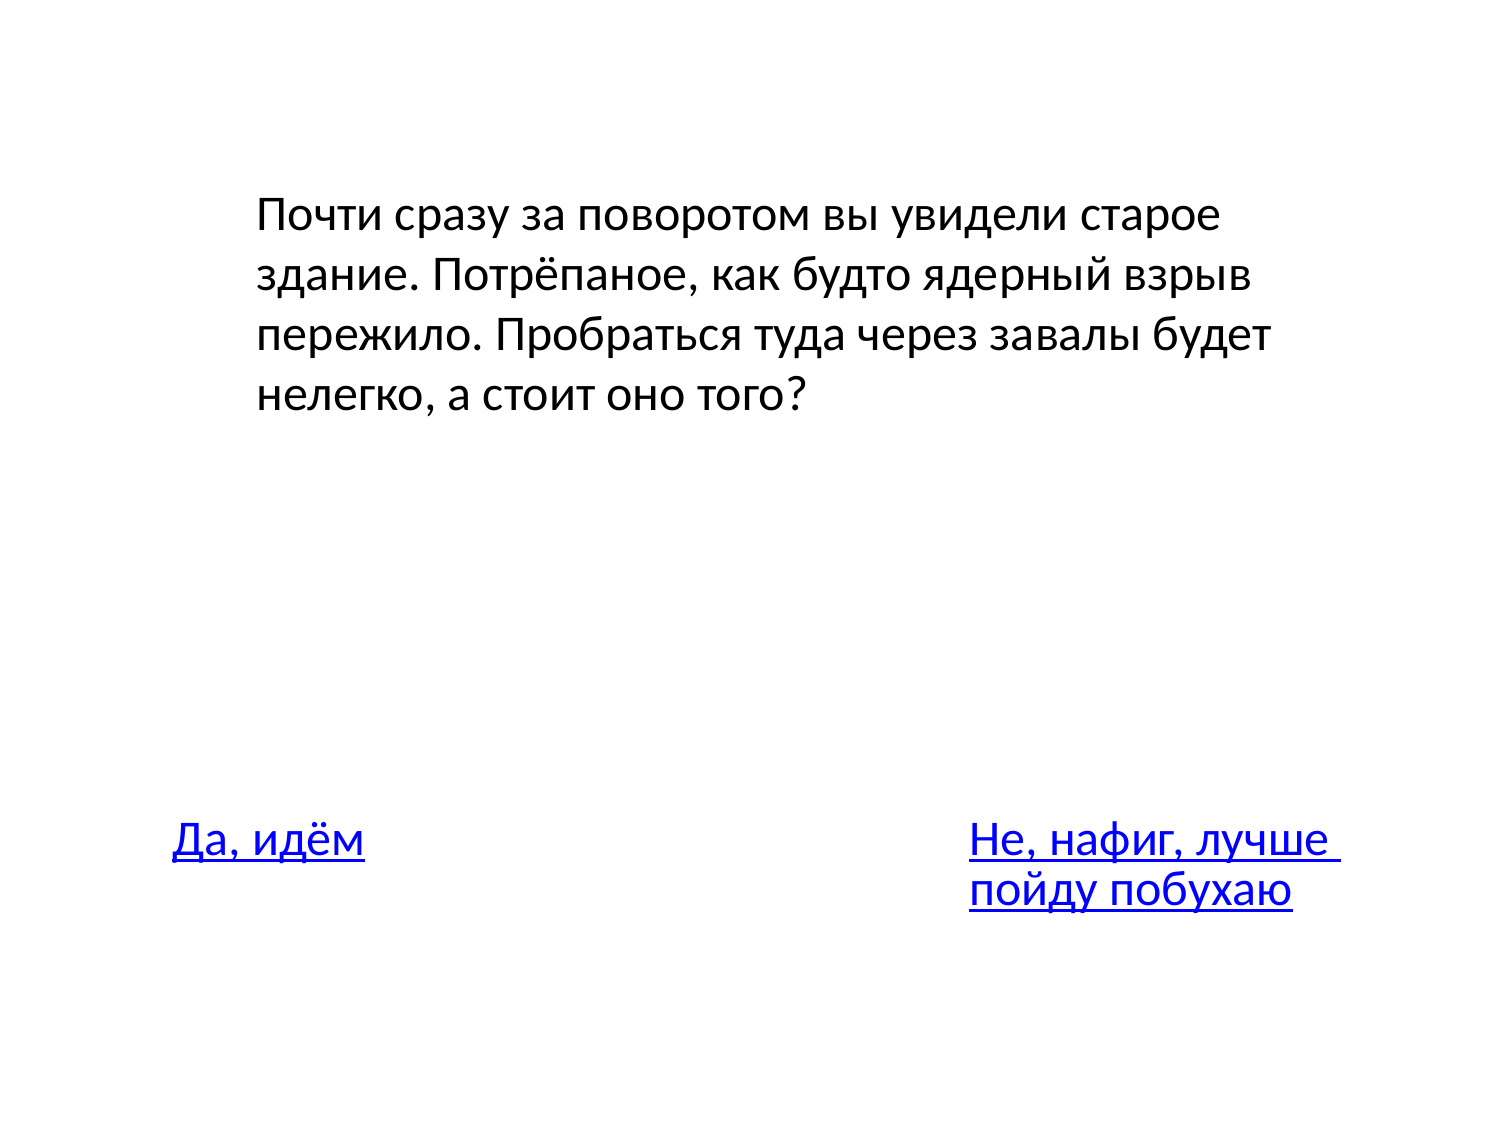

Почти сразу за поворотом вы увидели старое здание. Потрёпаное, как будто ядерный взрыв пережило. Пробраться туда через завалы будет нелегко, а стоит оно того?
Да, идём
Не, нафиг, лучше пойду побухаю